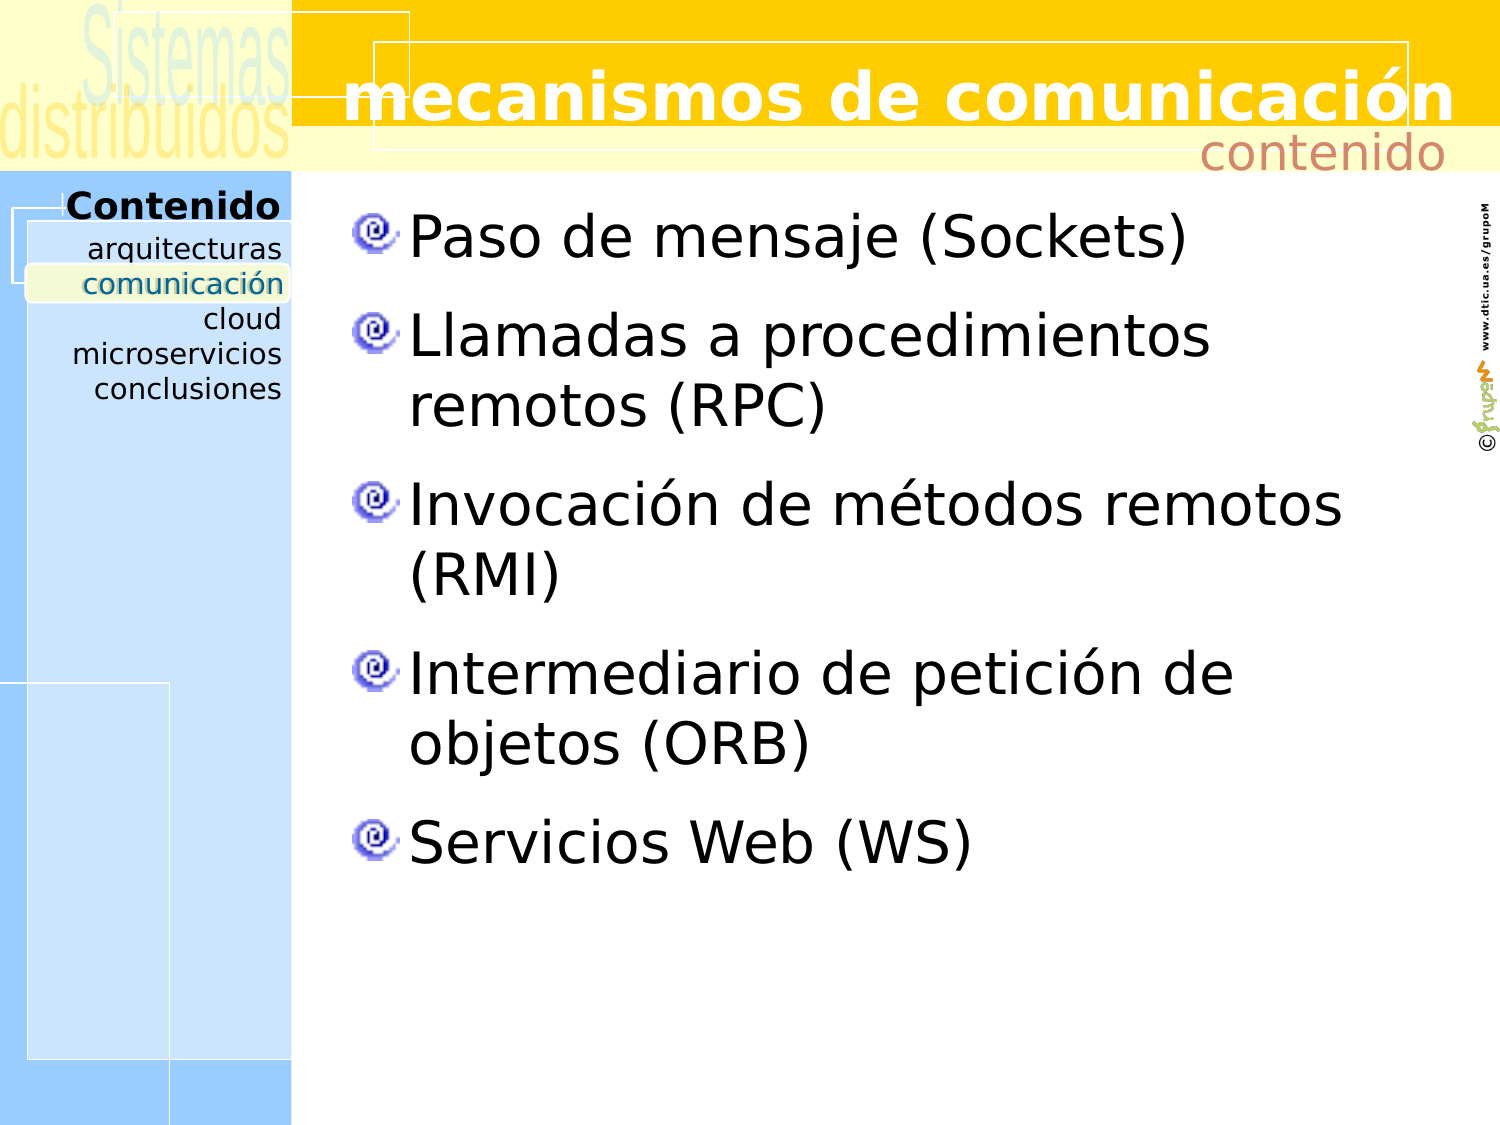

# mecanismos de comunicación
contenido

Paso de mensaje (Sockets)
Llamadas a procedimientos remotos (RPC)
Invocación de métodos remotos (RMI)
Intermediario de petición de objetos (ORB)
Servicios Web (WS)

comunicación